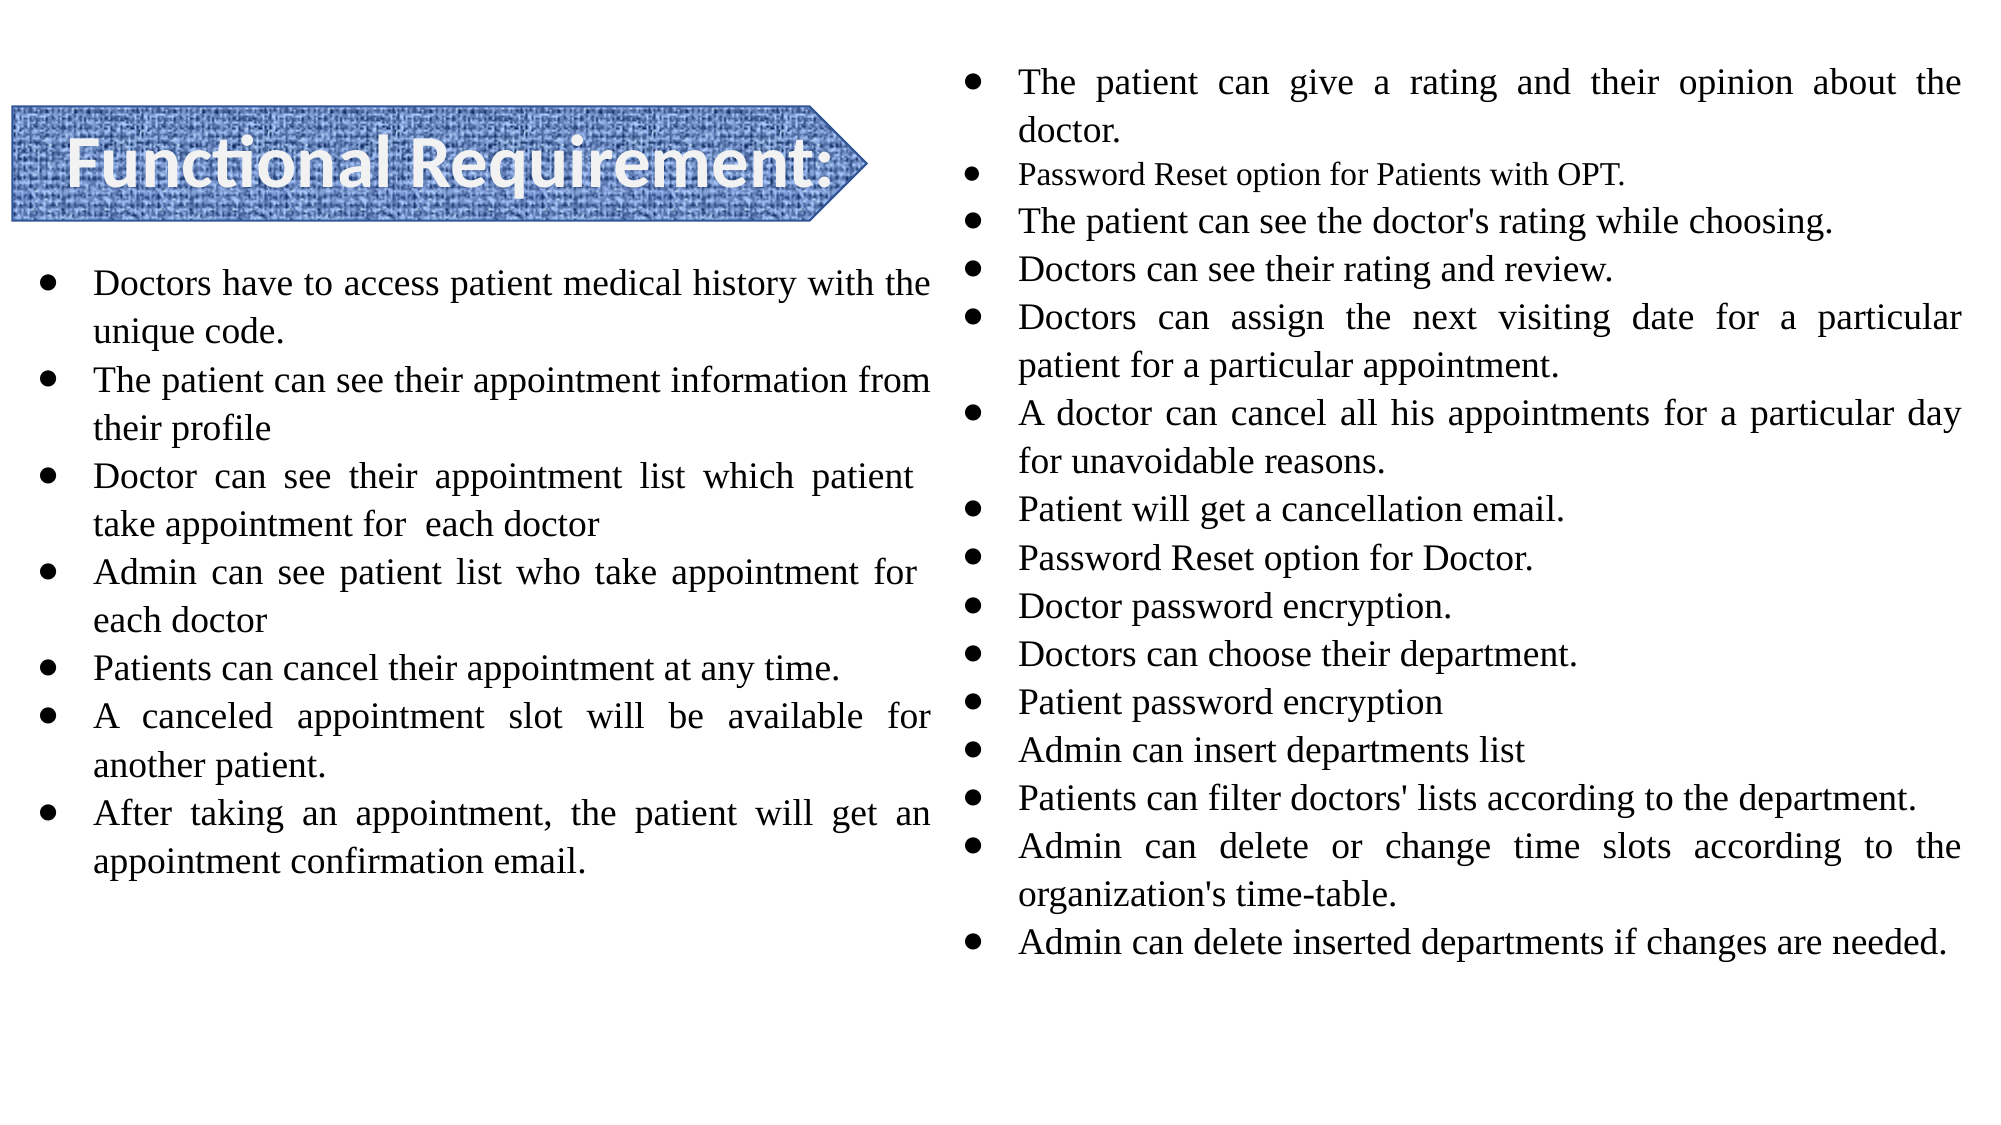

The patient can give a rating and their opinion about the doctor.
Password Reset option for Patients with OPT.
The patient can see the doctor's rating while choosing.
Doctors can see their rating and review.
Doctors can assign the next visiting date for a particular patient for a particular appointment.
A doctor can cancel all his appointments for a particular day for unavoidable reasons.
Patient will get a cancellation email.
Password Reset option for Doctor.
Doctor password encryption.
Doctors can choose their department.
Patient password encryption
Admin can insert departments list
Patients can filter doctors' lists according to the department.
Admin can delete or change time slots according to the organization's time-table.
Admin can delete inserted departments if changes are needed.

Functional Requirement:
Doctors have to access patient medical history with the unique code.
The patient can see their appointment information from their profile
Doctor can see their appointment list which patient  take appointment for  each doctor
Admin can see patient list who take appointment for  each doctor
Patients can cancel their appointment at any time.
A canceled appointment slot will be available for another patient.
After taking an appointment, the patient will get an appointment confirmation email.